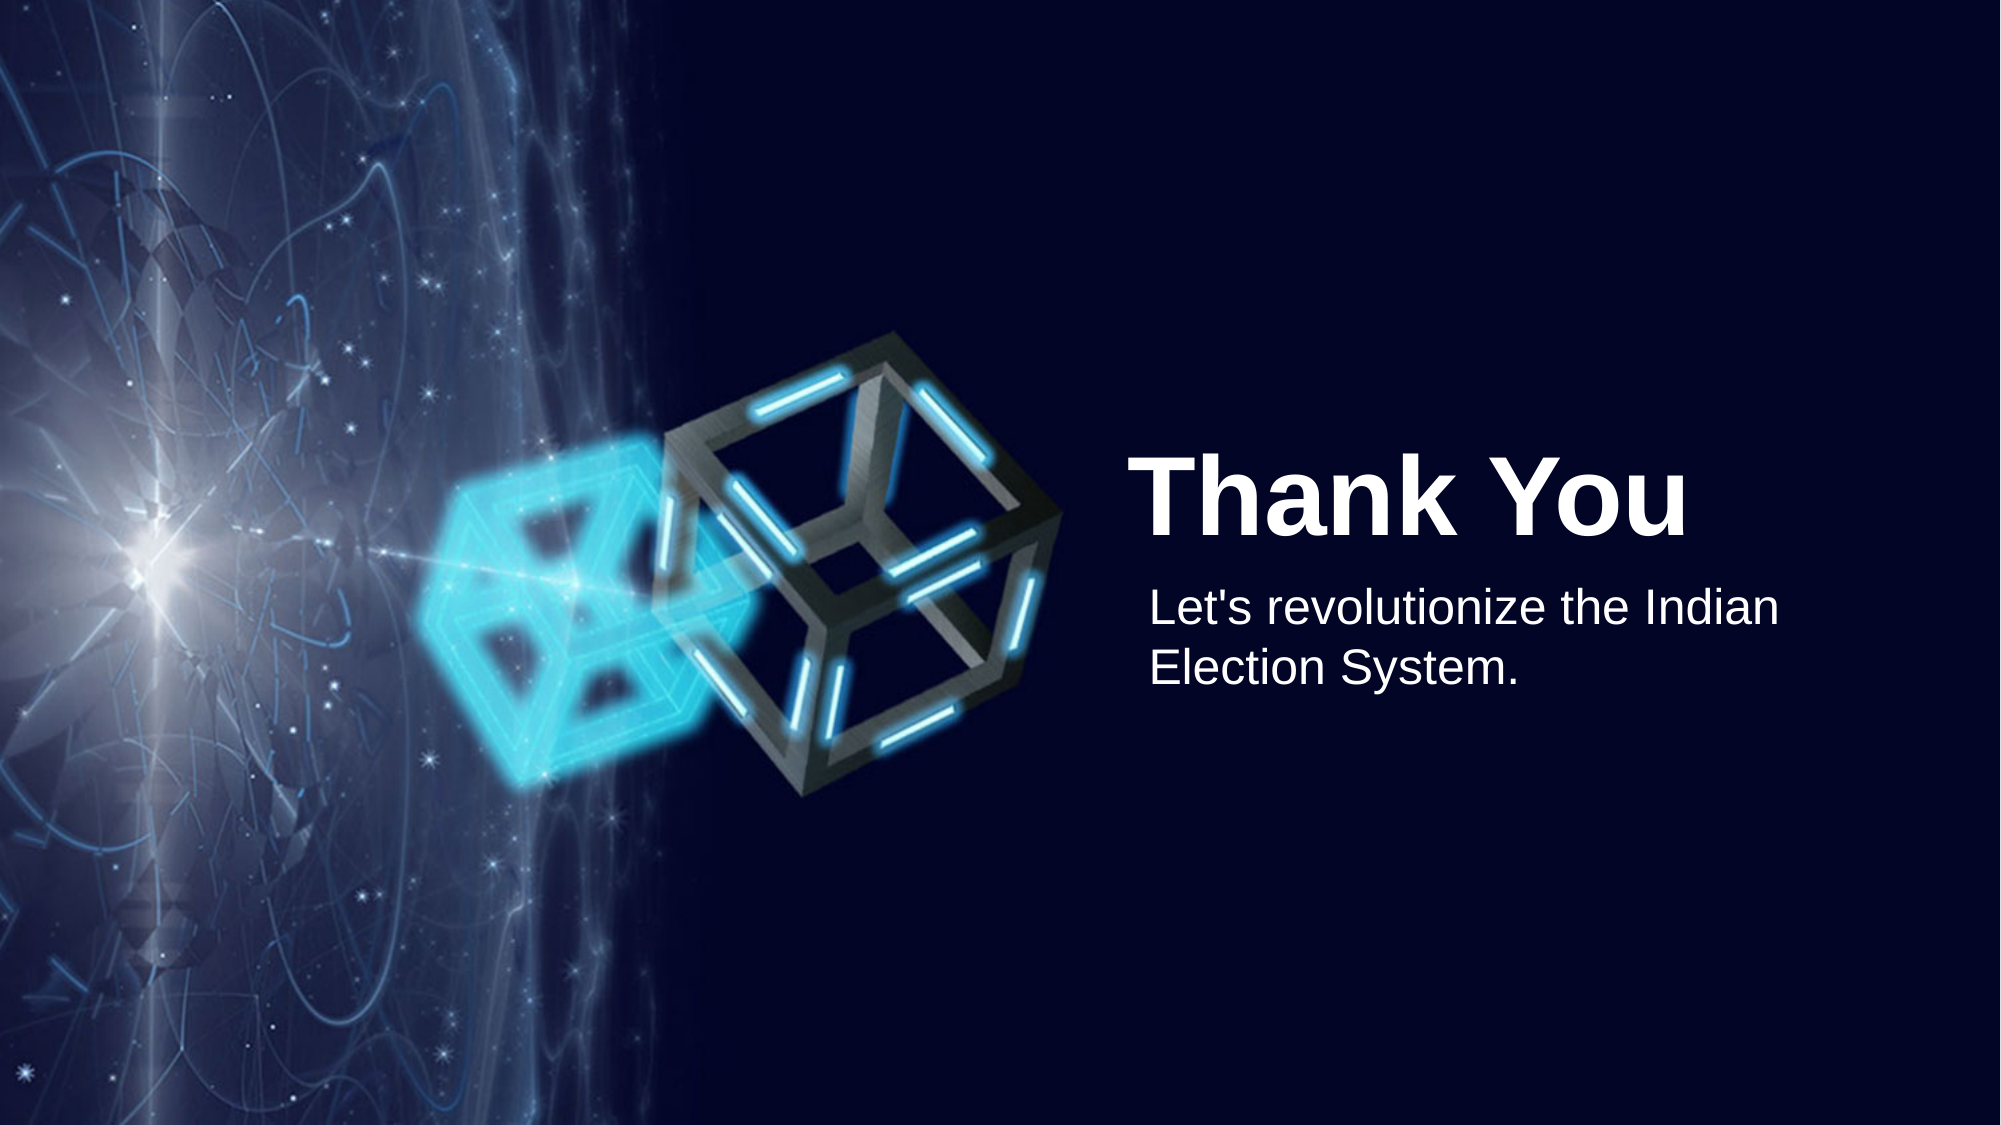

Thank You
Let's revolutionize the Indian Election System.